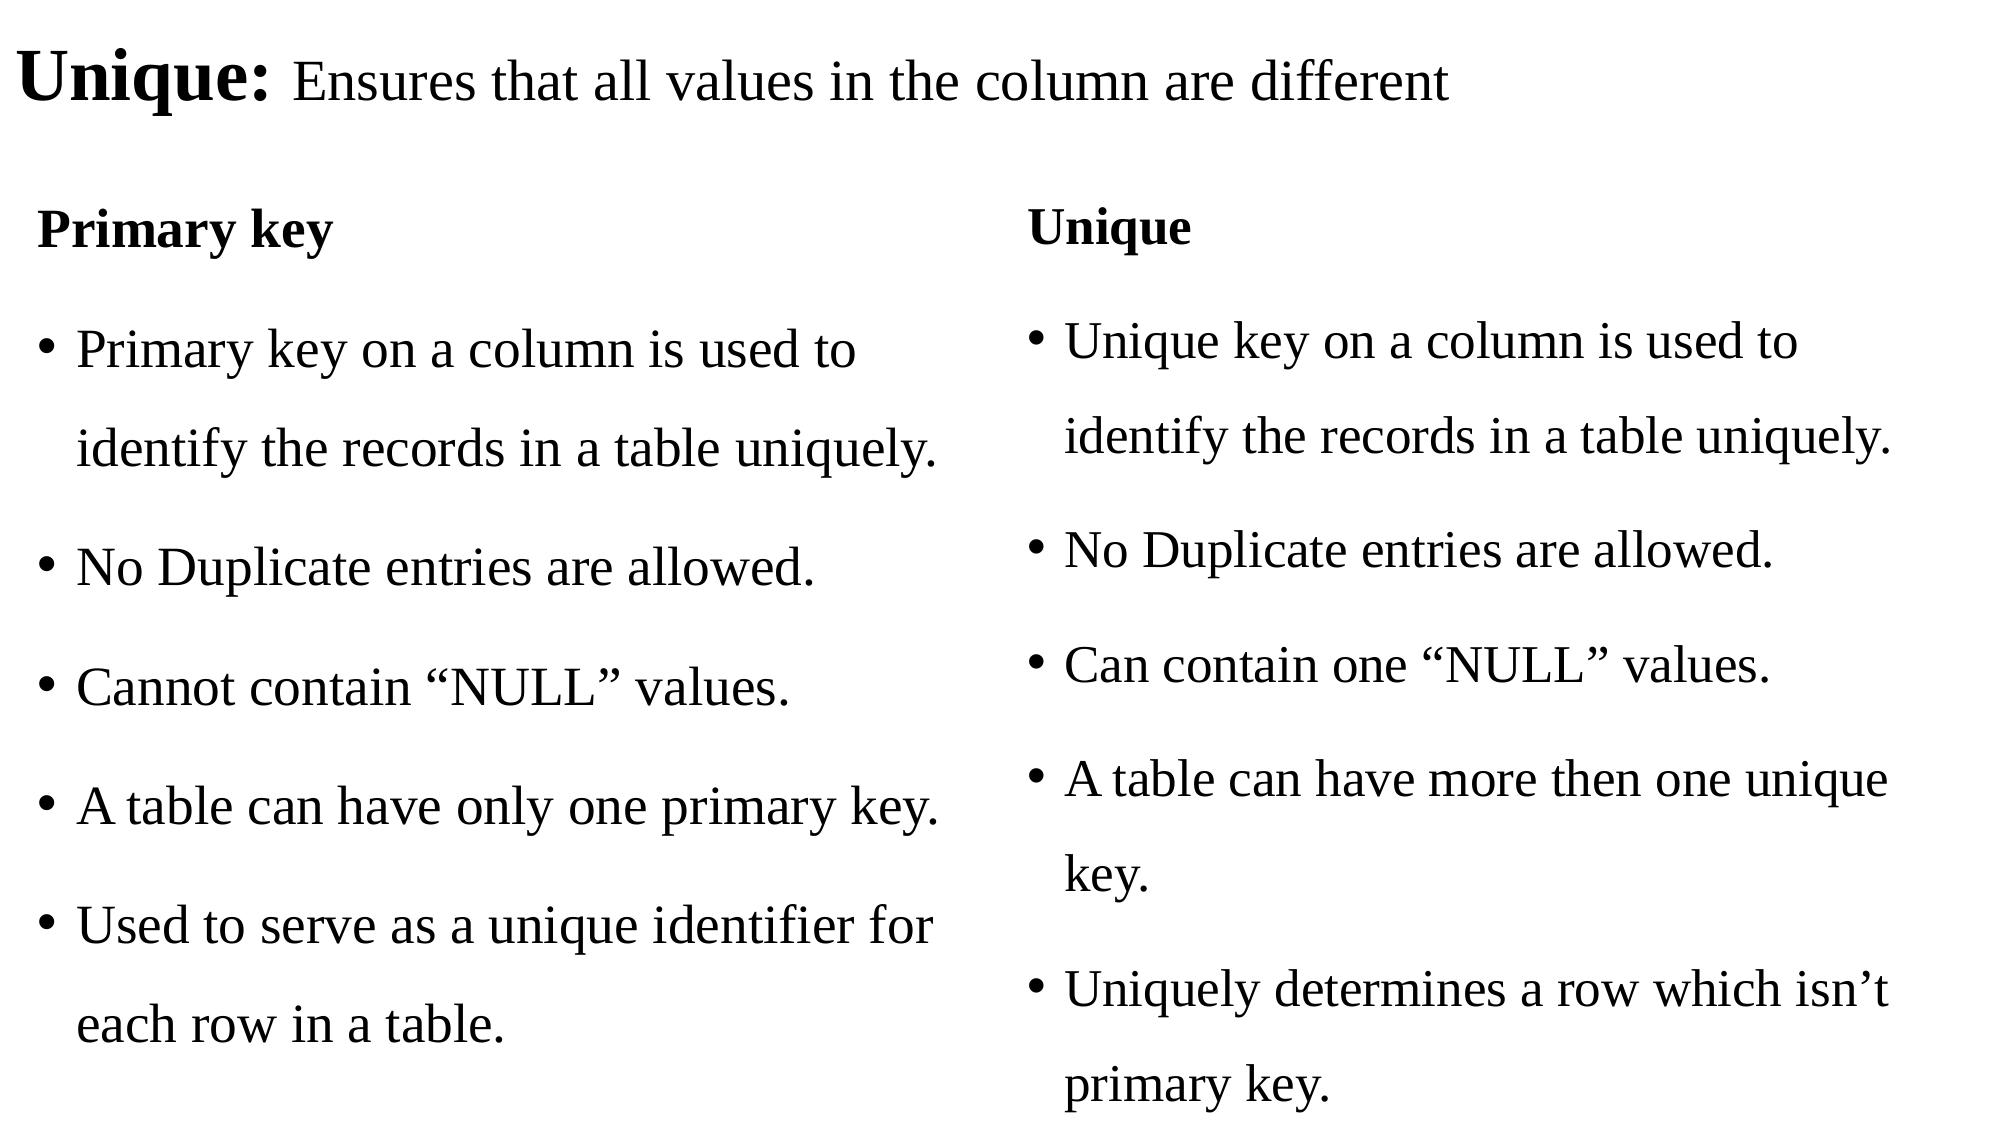

# Unique: Ensures that all values in the column are different
Unique
Unique key on a column is used to identify the records in a table uniquely.
No Duplicate entries are allowed.
Can contain one “NULL” values.
A table can have more then one unique key.
Uniquely determines a row which isn’t primary key.
Primary key
Primary key on a column is used to identify the records in a table uniquely.
No Duplicate entries are allowed.
Cannot contain “NULL” values.
A table can have only one primary key.
Used to serve as a unique identifier for each row in a table.